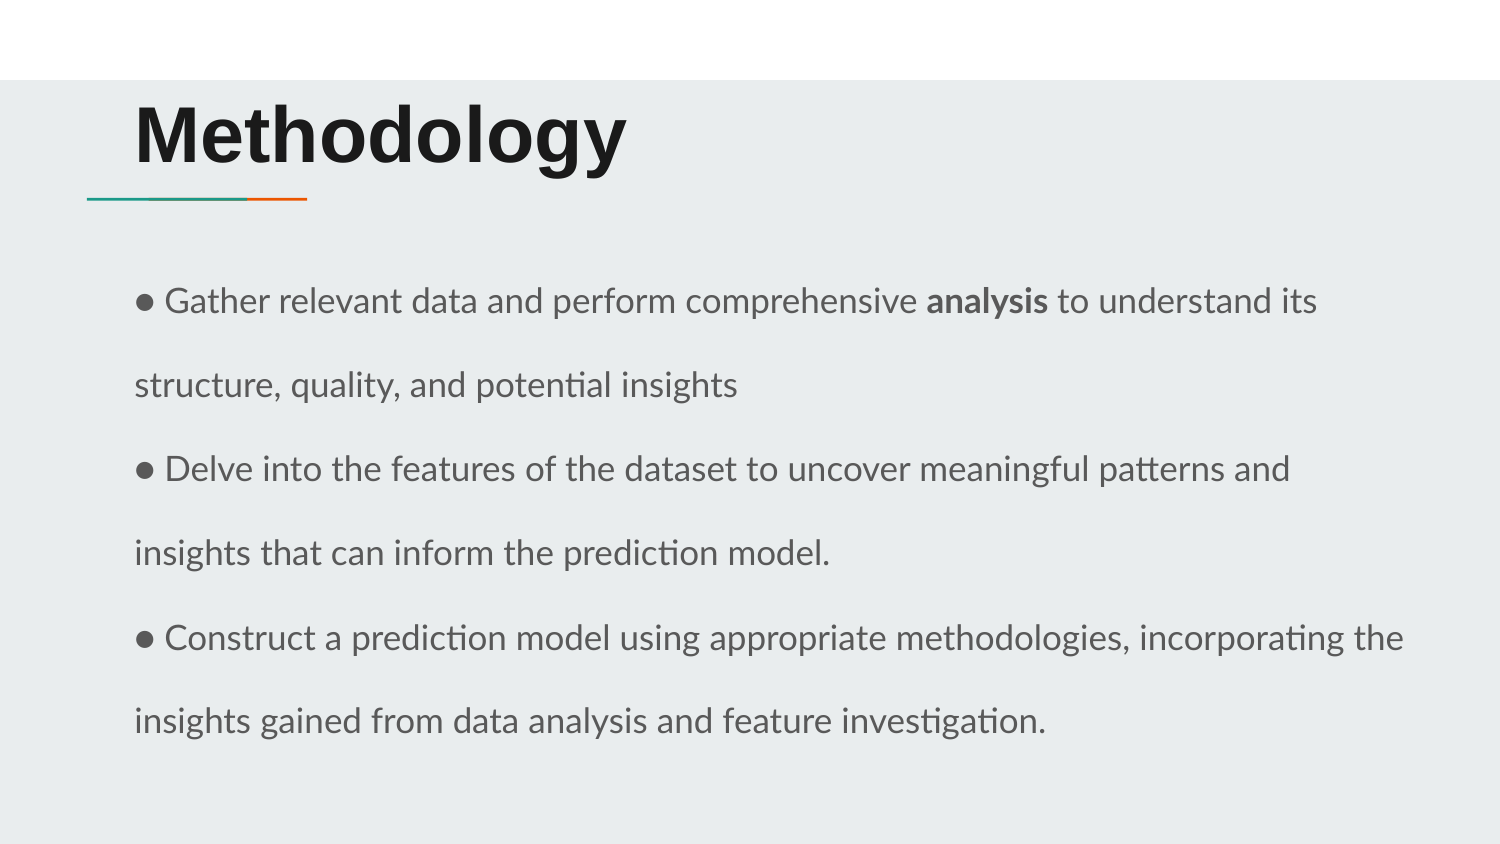

# Methodology
● Gather relevant data and perform comprehensive analysis to understand its structure, quality, and potential insights
● Delve into the features of the dataset to uncover meaningful patterns and insights that can inform the prediction model.
● Construct a prediction model using appropriate methodologies, incorporating the insights gained from data analysis and feature investigation.